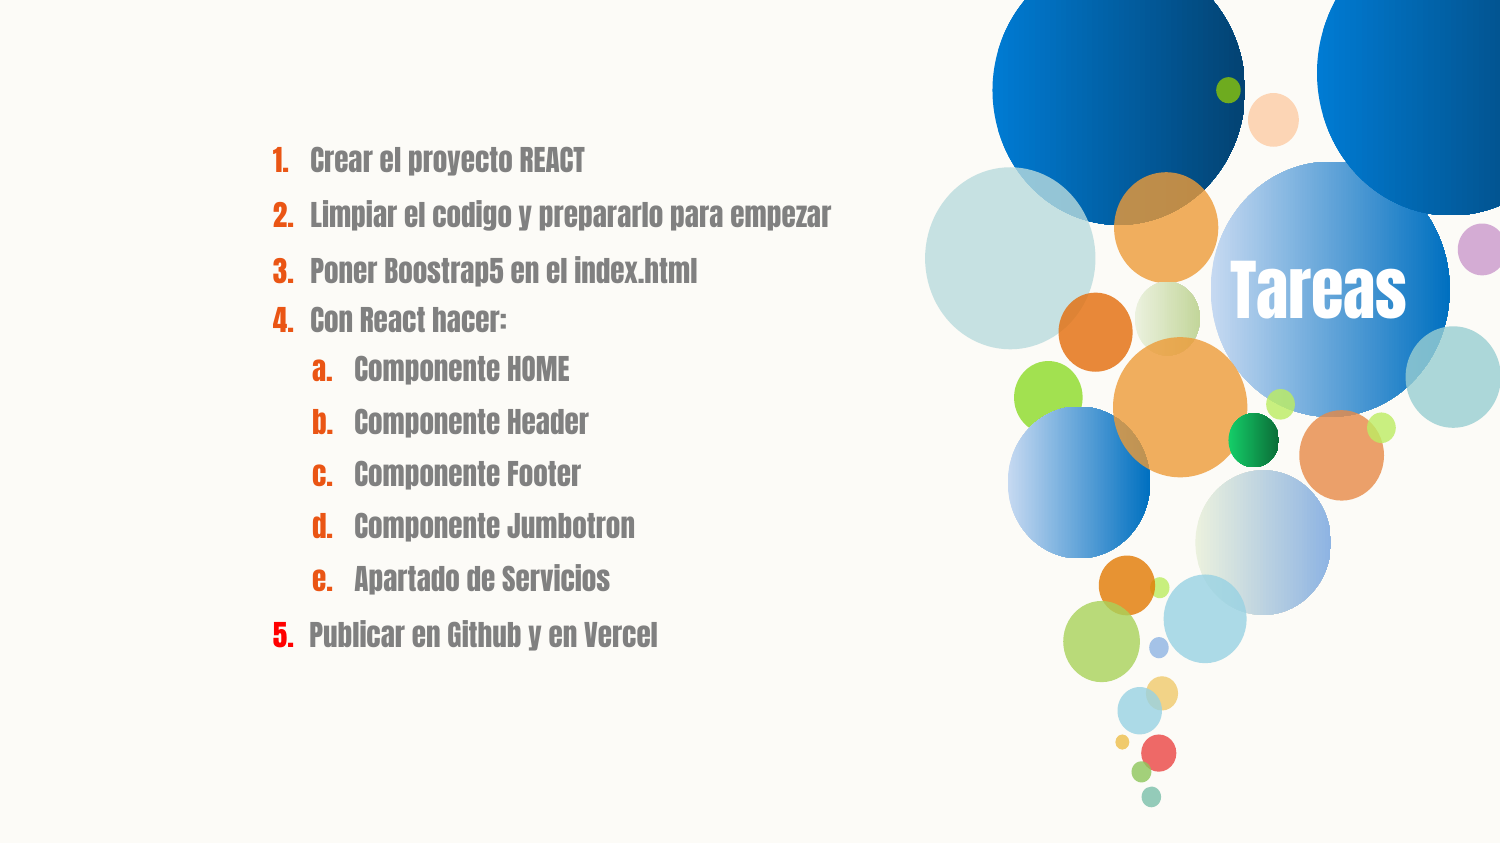

Crear el proyecto REACT
Limpiar el codigo y prepararlo para empezar
Poner Boostrap5 en el index.html
Con React hacer:
Componente HOME
Componente Header
Componente Footer
Componente Jumbotron
Apartado de Servicios
5.	Publicar en Github y en Vercel
Tareas